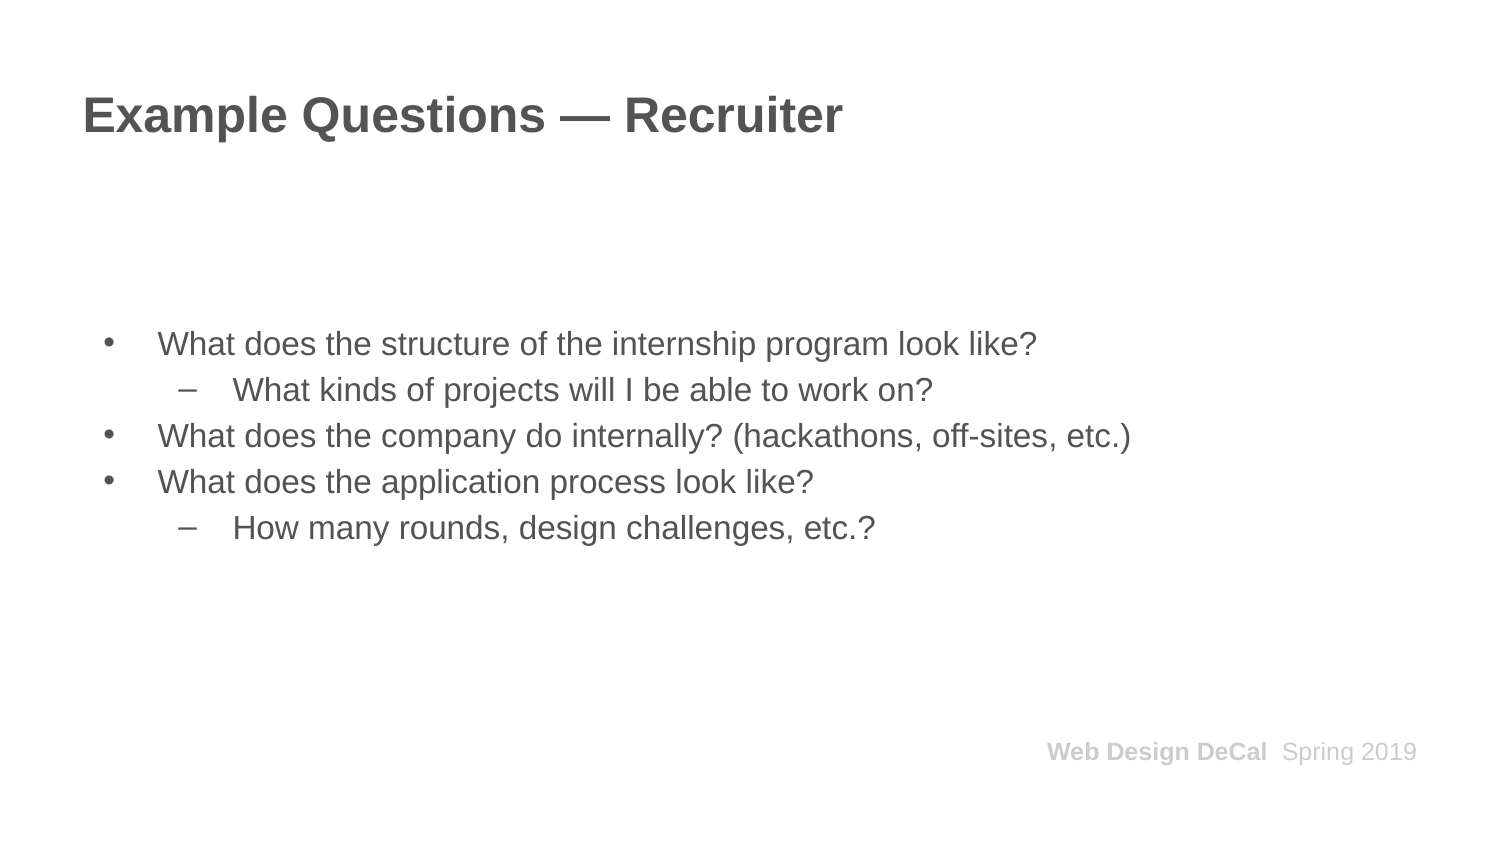

# Example Questions — Recruiter
What does the structure of the internship program look like?
What kinds of projects will I be able to work on?
What does the company do internally? (hackathons, off-sites, etc.)
What does the application process look like?
How many rounds, design challenges, etc.?